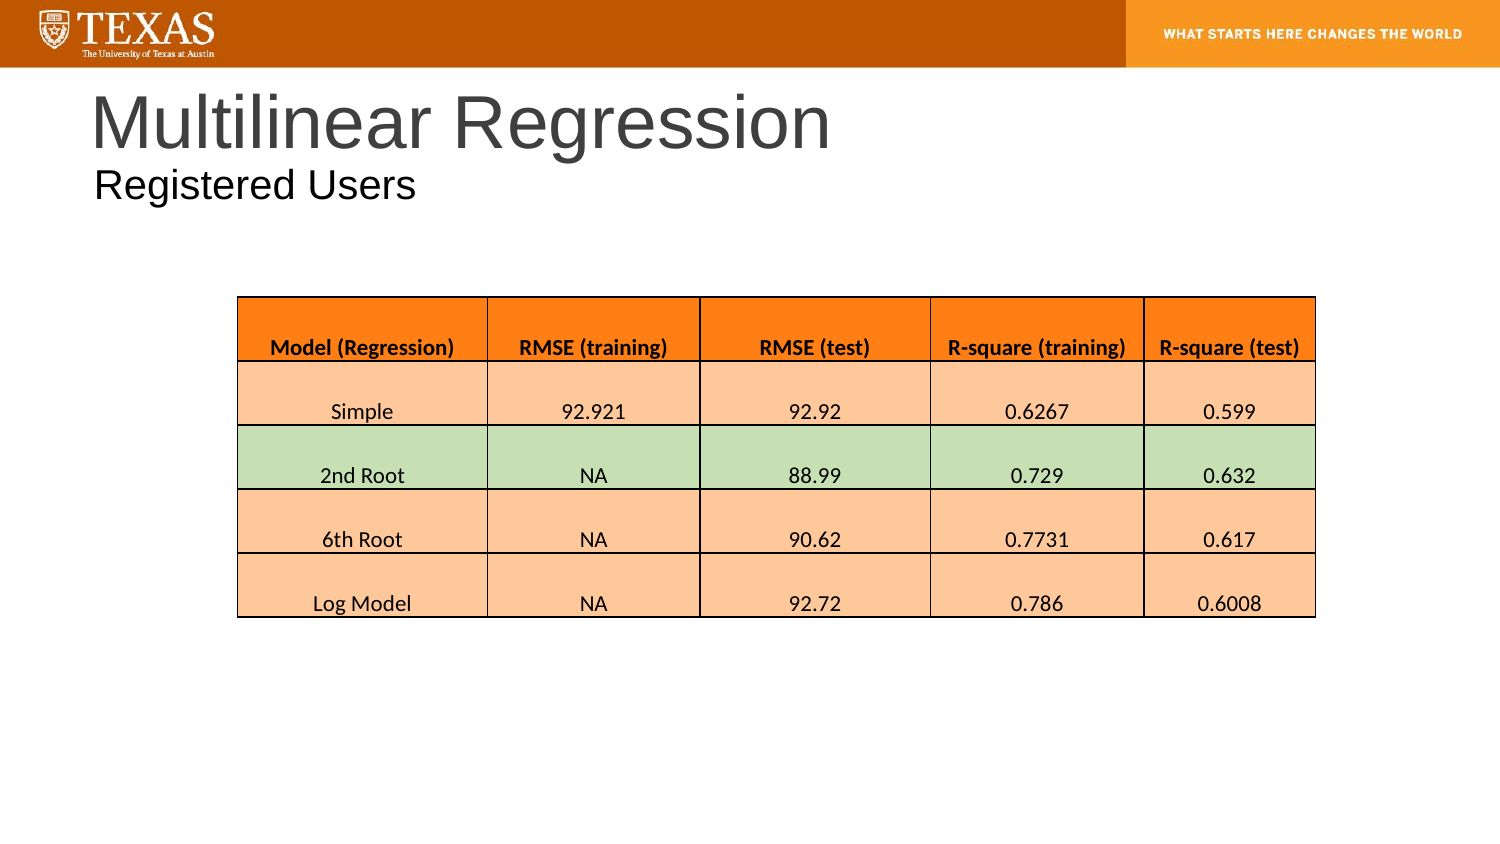

# Multilinear Regression
Registered Users
| Model (Regression) | RMSE (training) | RMSE (test) | R-square (training) | R-square (test) |
| --- | --- | --- | --- | --- |
| Simple | 92.921 | 92.92 | 0.6267 | 0.599 |
| 2nd Root | NA | 88.99 | 0.729 | 0.632 |
| 6th Root | NA | 90.62 | 0.7731 | 0.617 |
| Log Model | NA | 92.72 | 0.786 | 0.6008 |